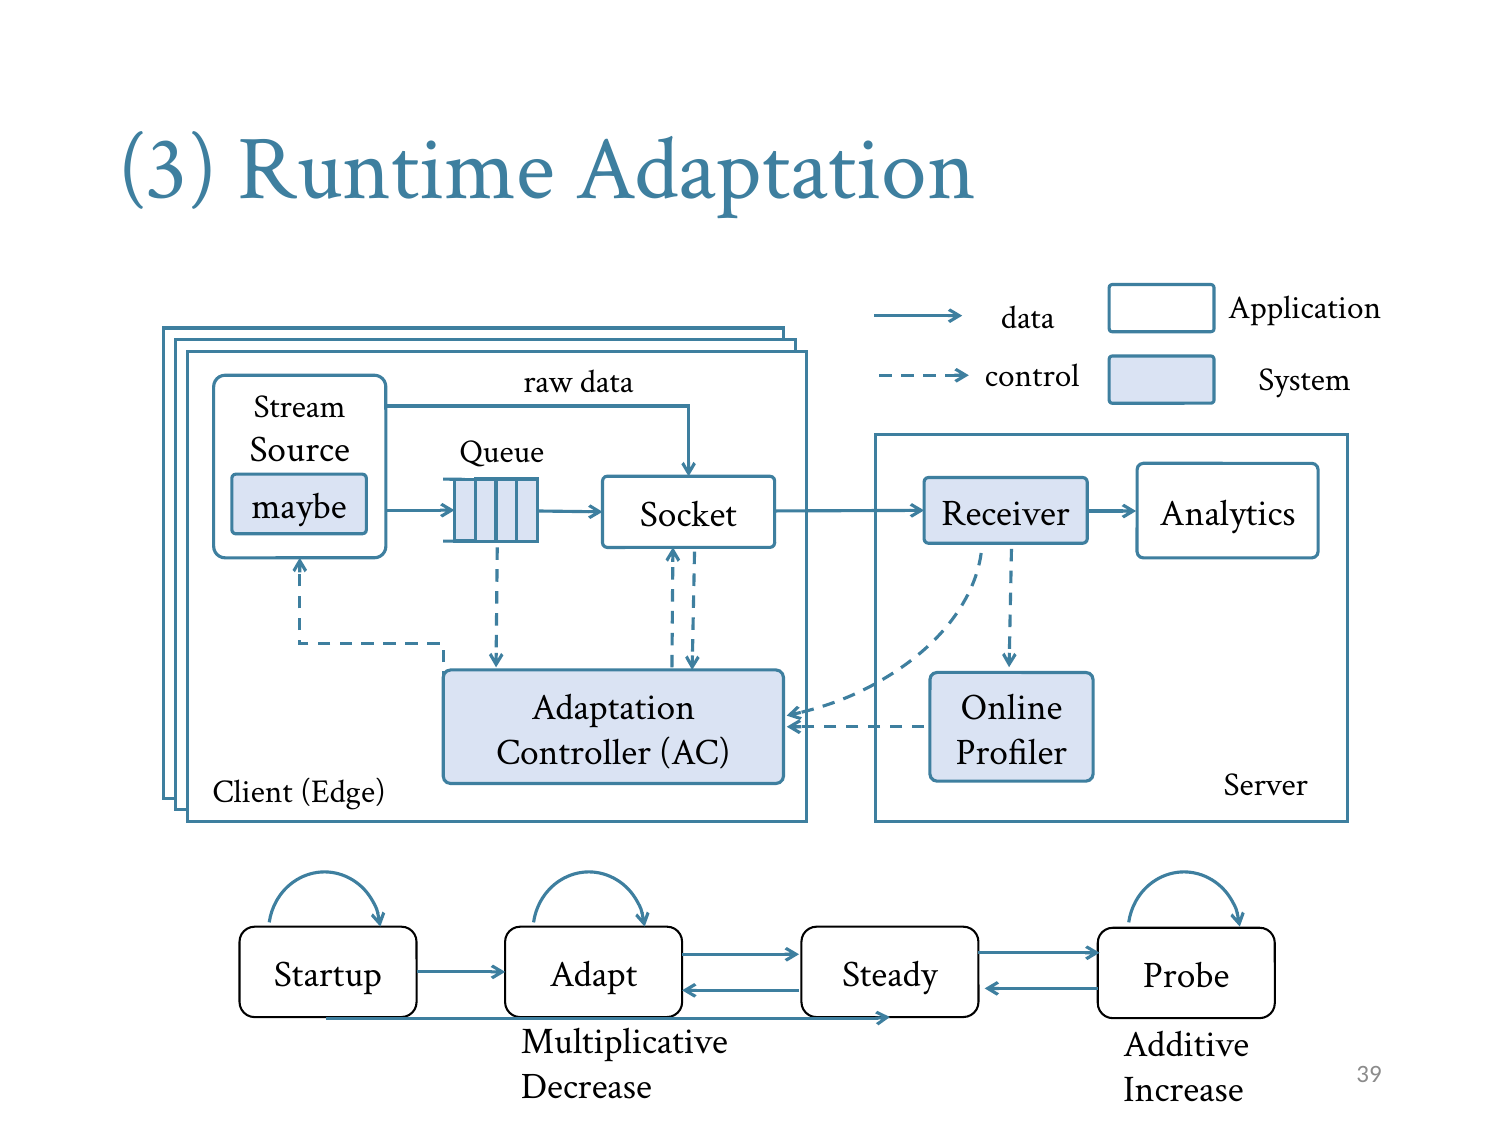

# (3) Runtime Adaptation
Application

data

control
System

raw data
Online Profiler

Stream
Source

Queue

Analytics
maybe
Socket
Receiver

Adaptation Controller (AC)
Server
Client (Edge)

Startup
Steady
Adapt
Probe
Multiplicative
Decrease
Additive
Increase
39